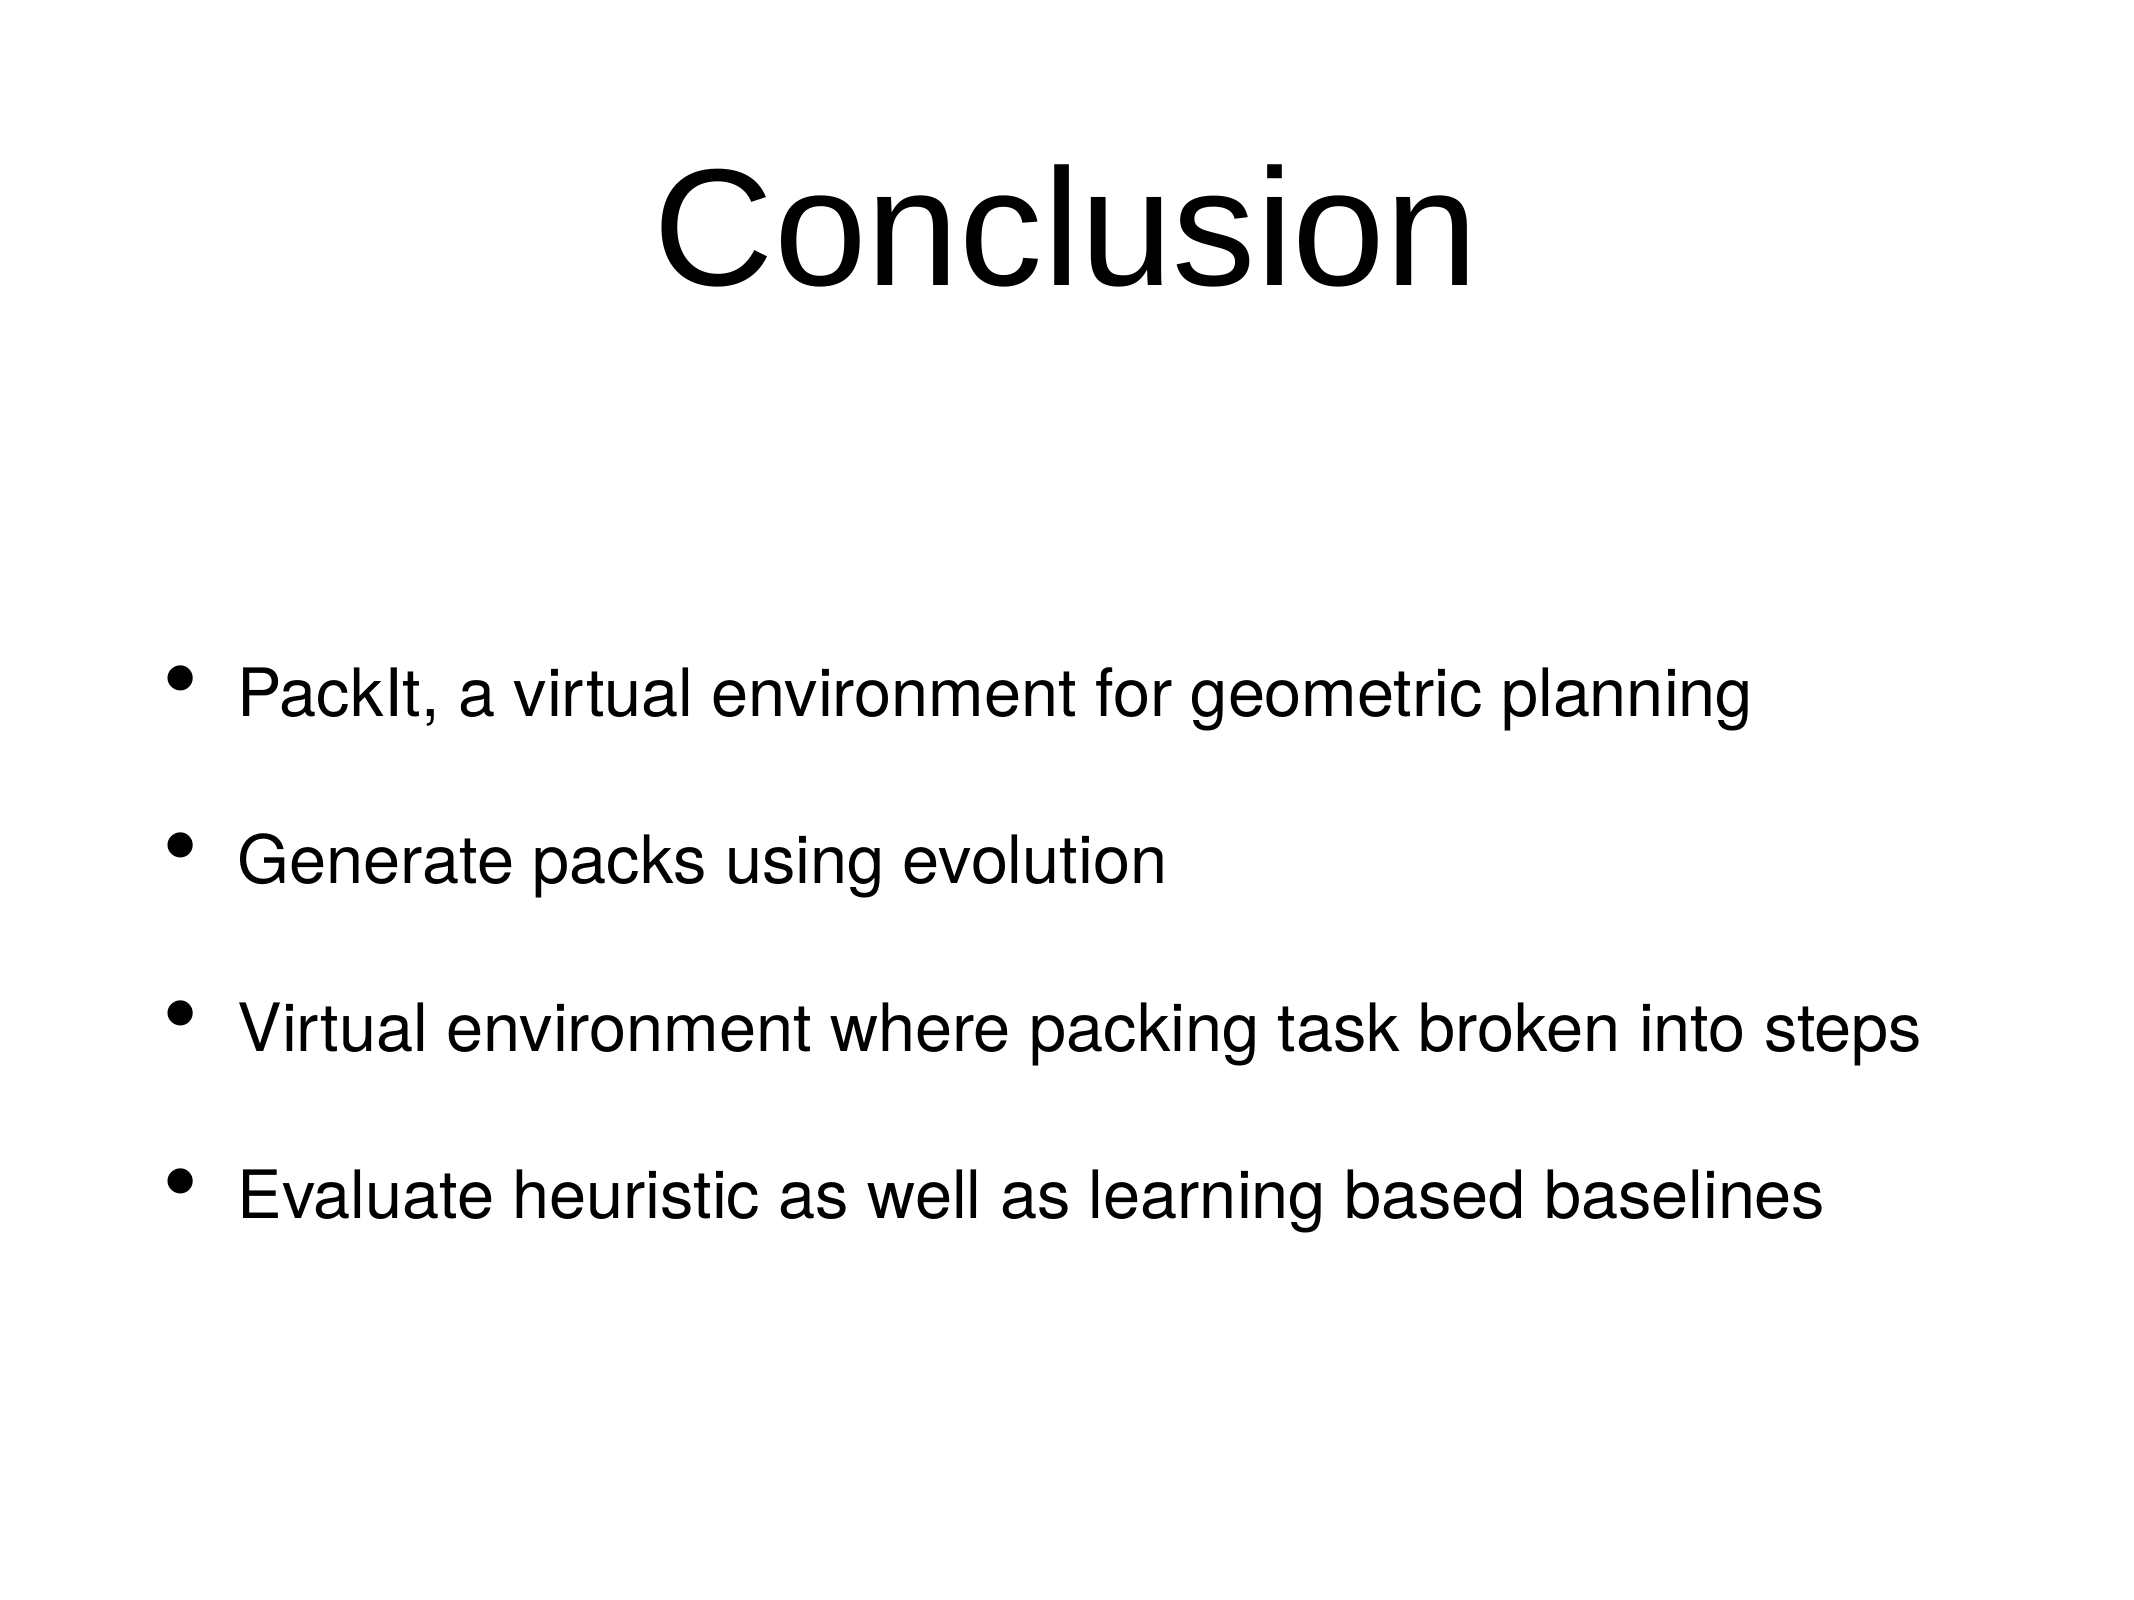

# Conclusion
PackIt, a virtual environment for geometric planning
Generate packs using evolution
Virtual environment where packing task broken into steps
Evaluate heuristic as well as learning based baselines